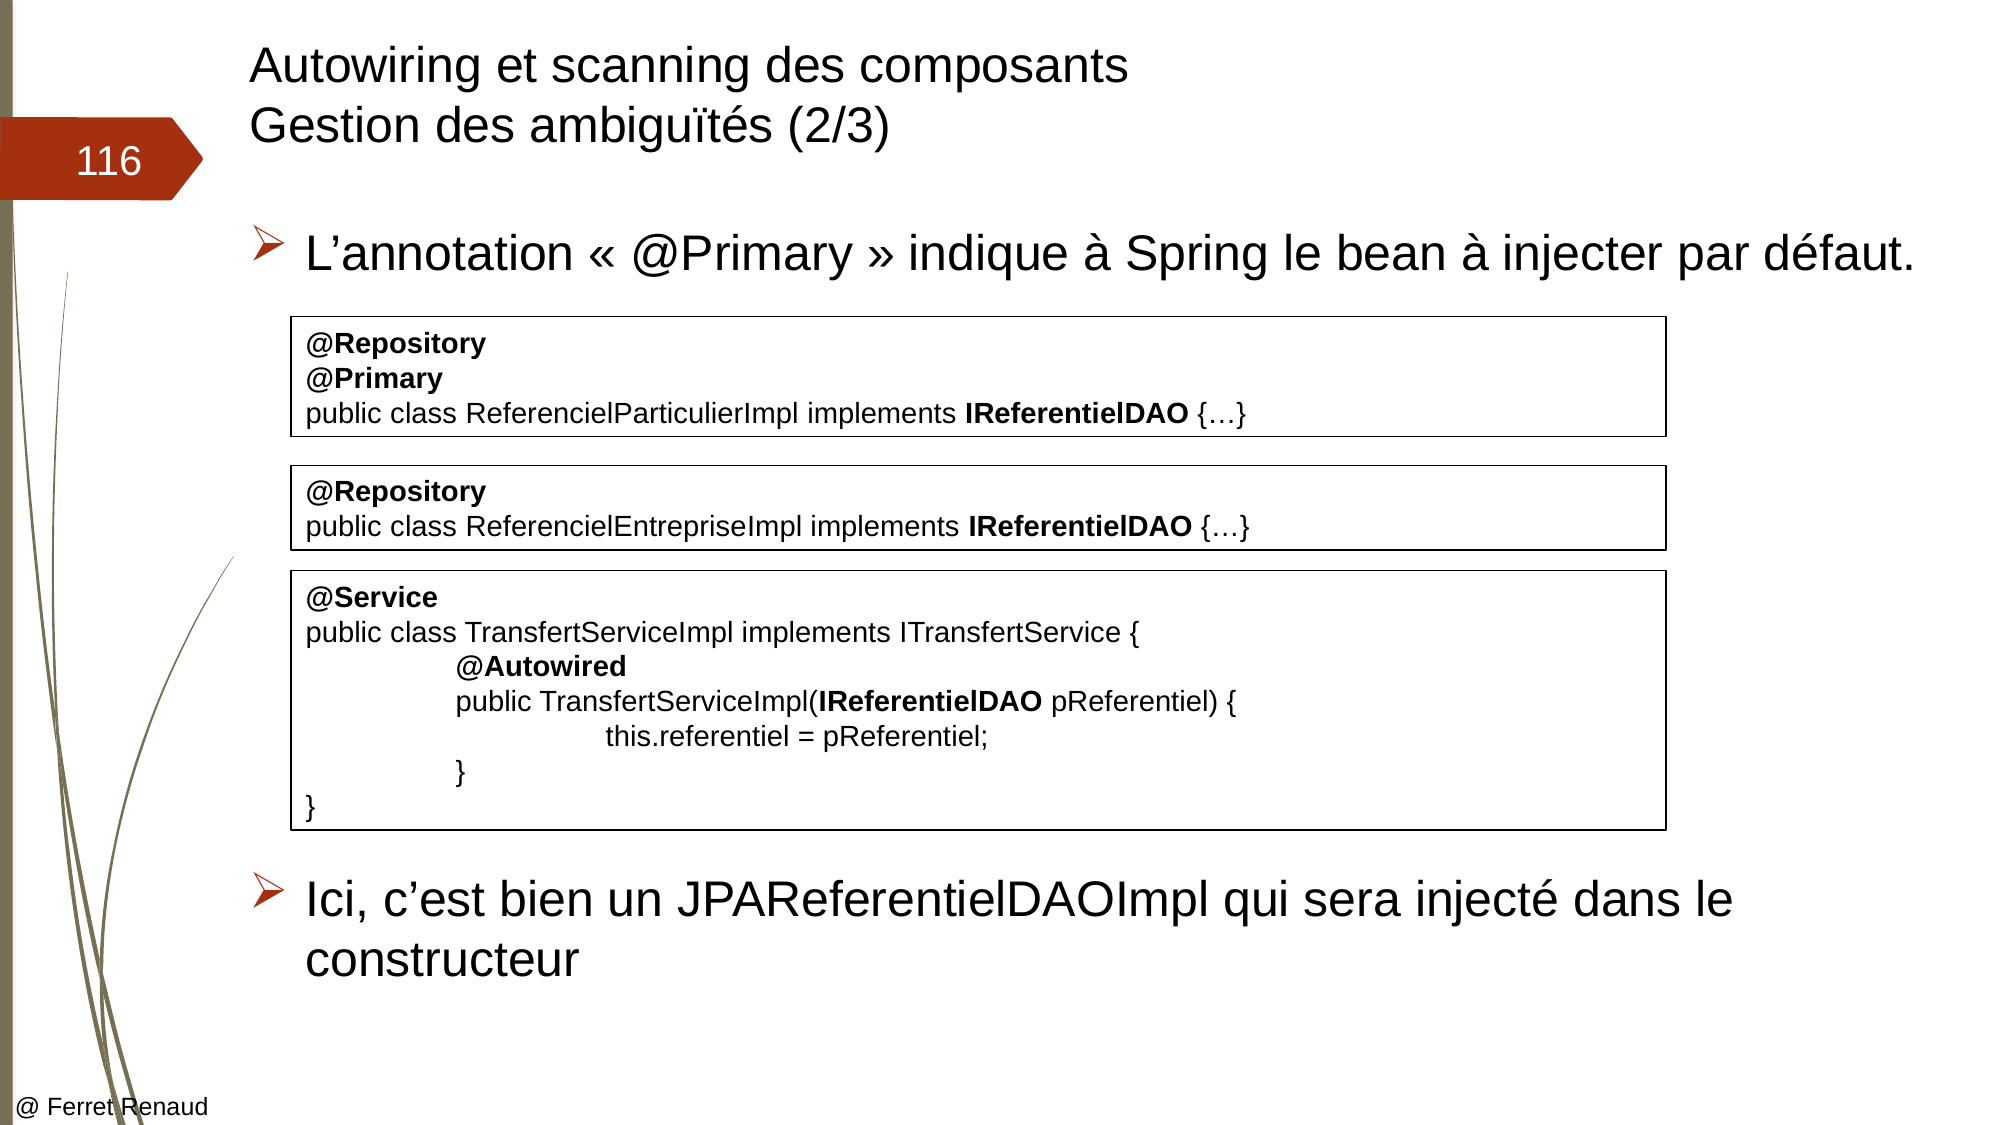

# Autowiring et scanning des composants Gestion des ambiguïtés (2/3)
116
L’annotation « @Primary » indique à Spring le bean à injecter par défaut.

Ici, c’est bien un JPAReferentielDAOImpl qui sera injecté dans le constructeur

@Repository
@Primary
public class ReferencielParticulierImpl implements IReferentielDAO {…}
@Repository
public class ReferencielEntrepriseImpl implements IReferentielDAO {…}
@Service
public class TransfertServiceImpl implements ITransfertService {
	@Autowired
  	public TransfertServiceImpl(IReferentielDAO pReferentiel) {
    		this.referentiel = pReferentiel;
  	}
}
@ Ferret Renaud